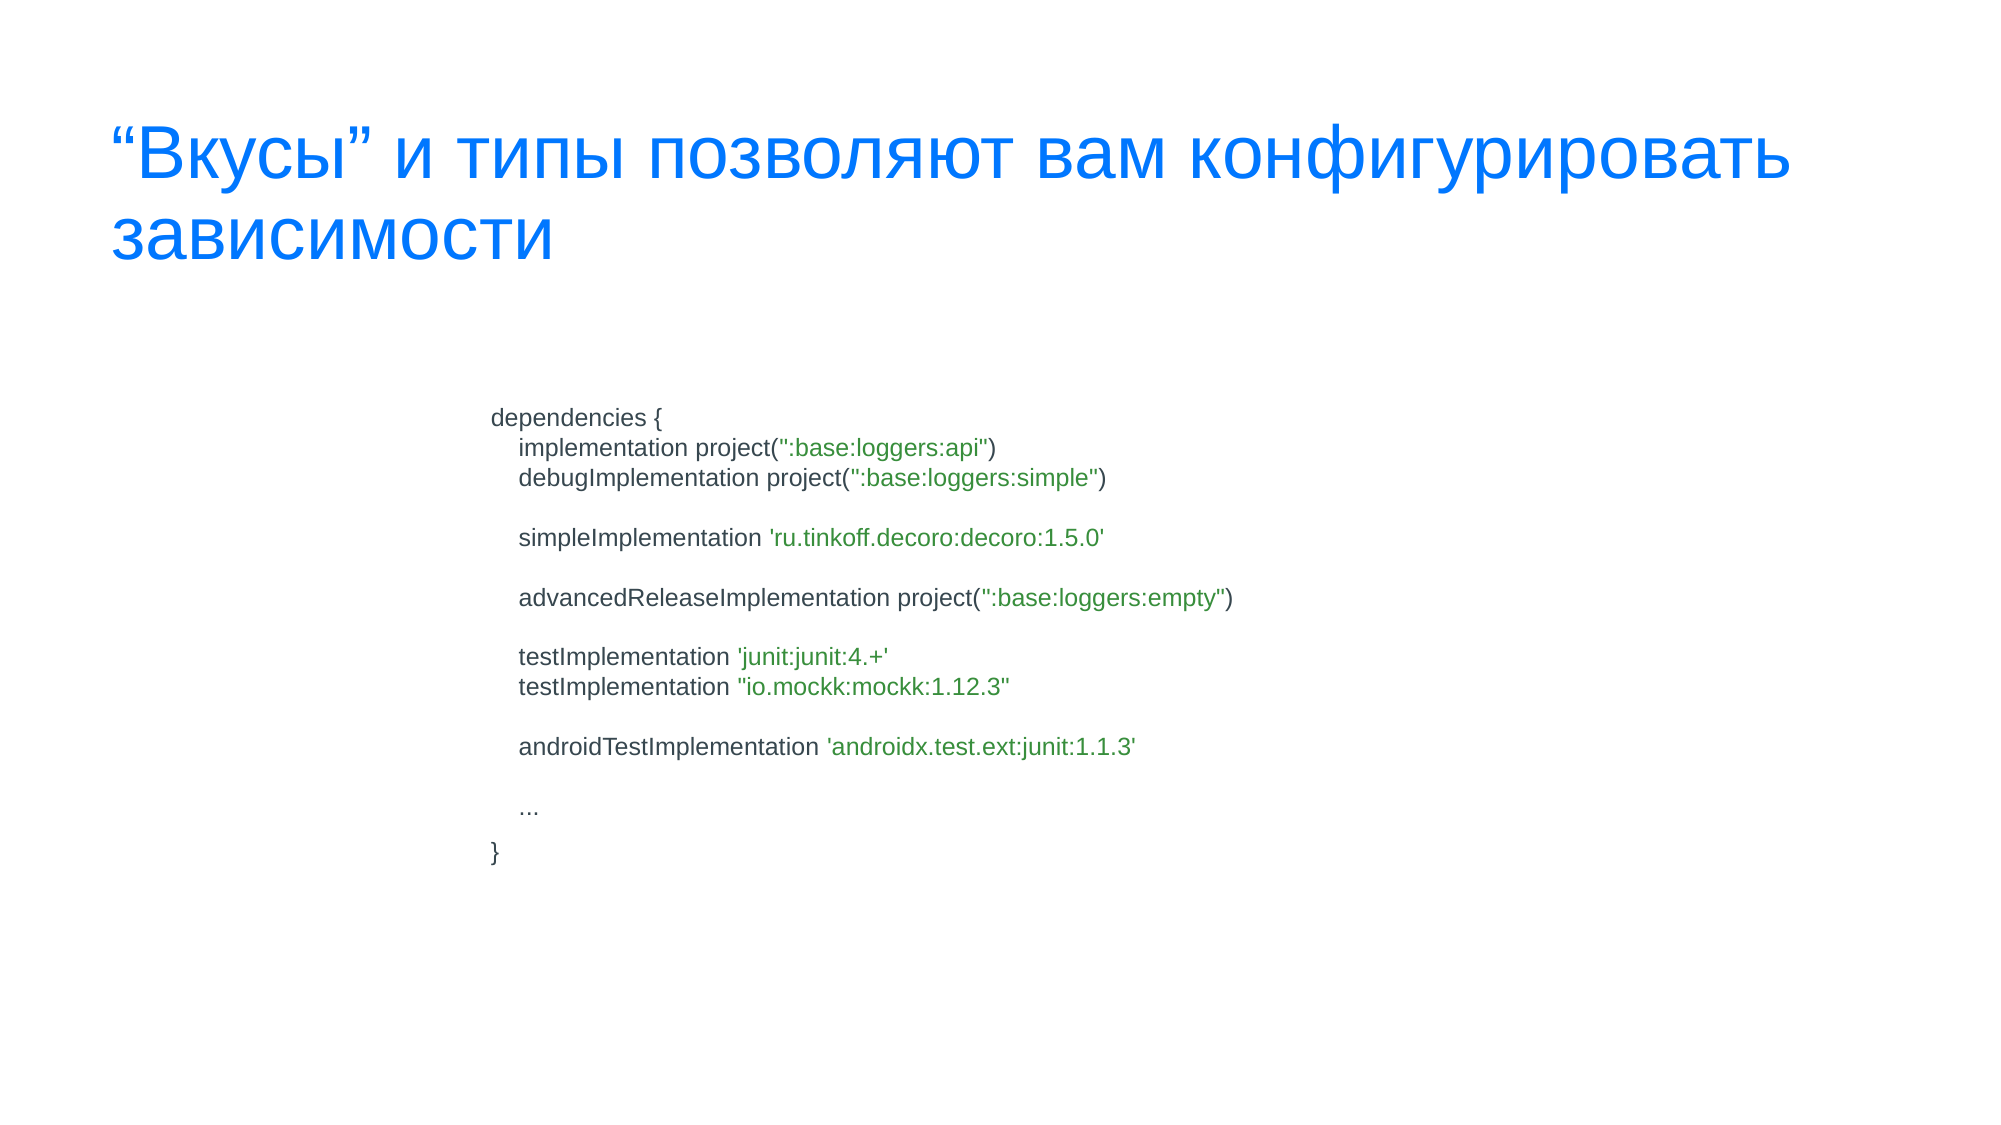

# “Вкусы” и типы позволяют вам конфигурировать зависимости
dependencies {
    implementation project(":base:loggers:api")
    debugImplementation project(":base:loggers:simple")

    simpleImplementation 'ru.tinkoff.decoro:decoro:1.5.0'

    advancedReleaseImplementation project(":base:loggers:empty")

    testImplementation 'junit:junit:4.+'
    testImplementation "io.mockk:mockk:1.12.3"

    androidTestImplementation 'androidx.test.ext:junit:1.1.3'

    ...
}